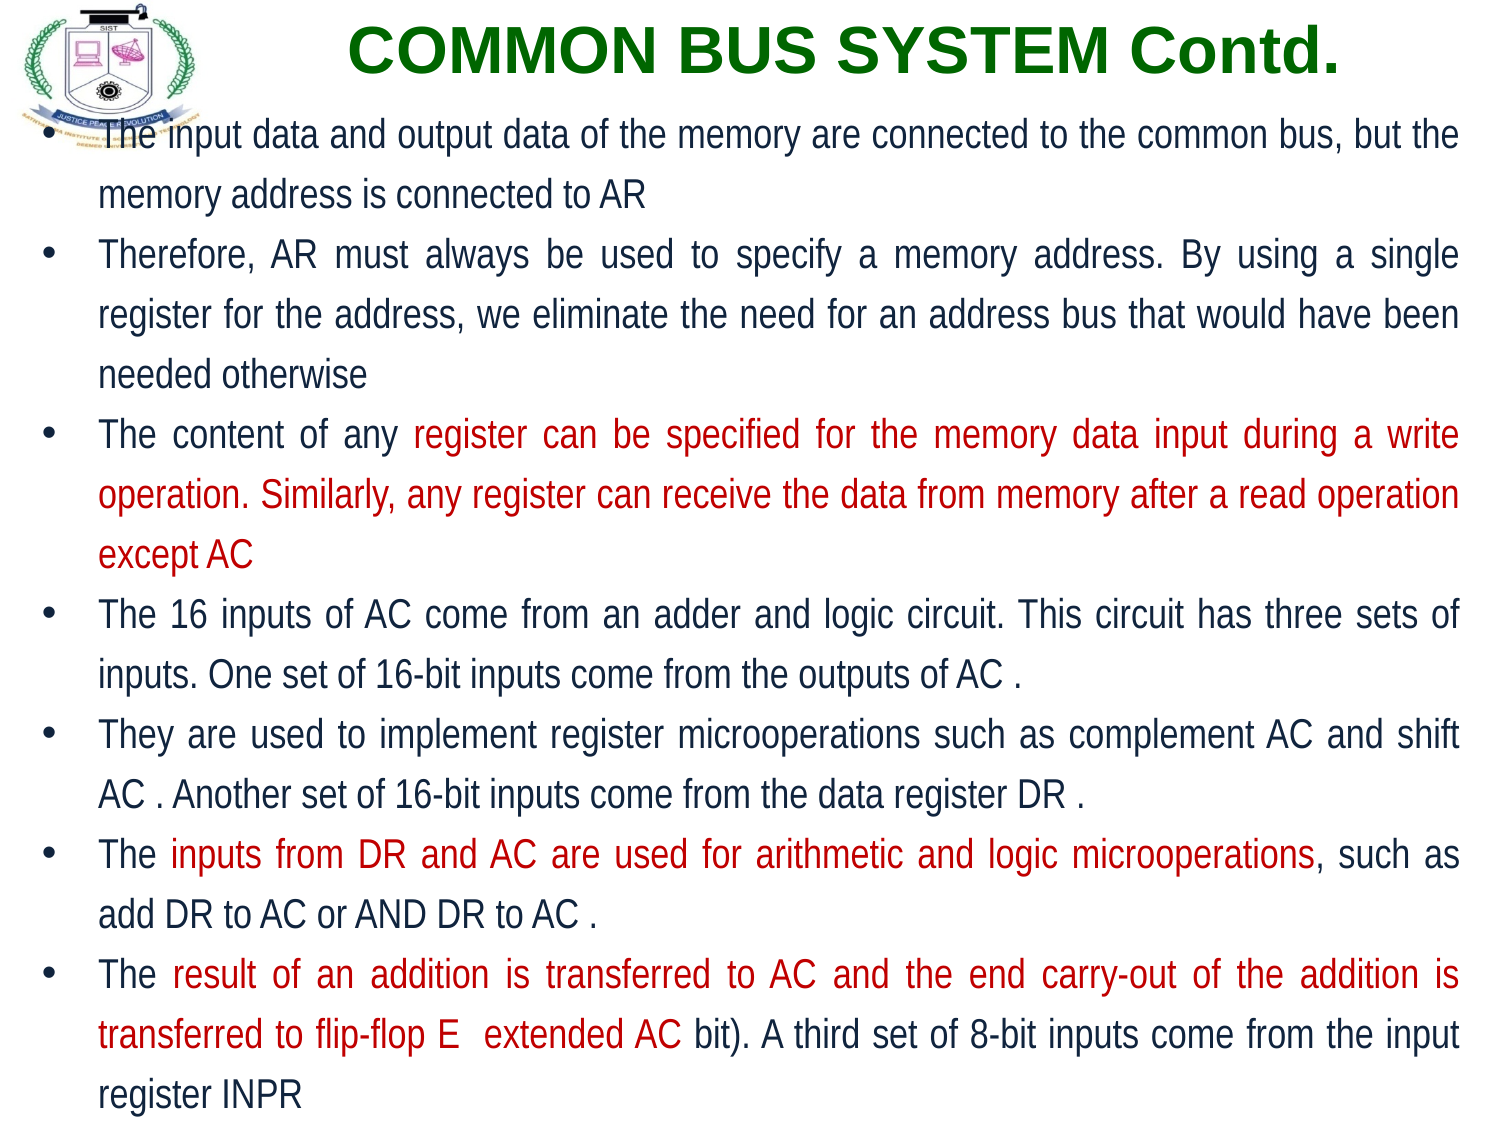

COMMON BUS SYSTEM Contd.
The input data and output data of the memory are connected to the common bus, but the memory address is connected to AR
Therefore, AR must always be used to specify a memory address. By using a single register for the address, we eliminate the need for an address bus that would have been needed otherwise
The content of any register can be specified for the memory data input during a write operation. Similarly, any register can receive the data from memory after a read operation except AC
The 16 inputs of AC come from an adder and logic circuit. This circuit has three sets of inputs. One set of 16-bit inputs come from the outputs of AC .
They are used to implement register microoperations such as complement AC and shift AC . Another set of 16-bit inputs come from the data register DR .
The inputs from DR and AC are used for arithmetic and logic microoperations, such as add DR to AC or AND DR to AC .
The result of an addition is transferred to AC and the end carry-out of the addition is transferred to flip-flop E  extended AC bit). A third set of 8-bit inputs come from the input register INPR